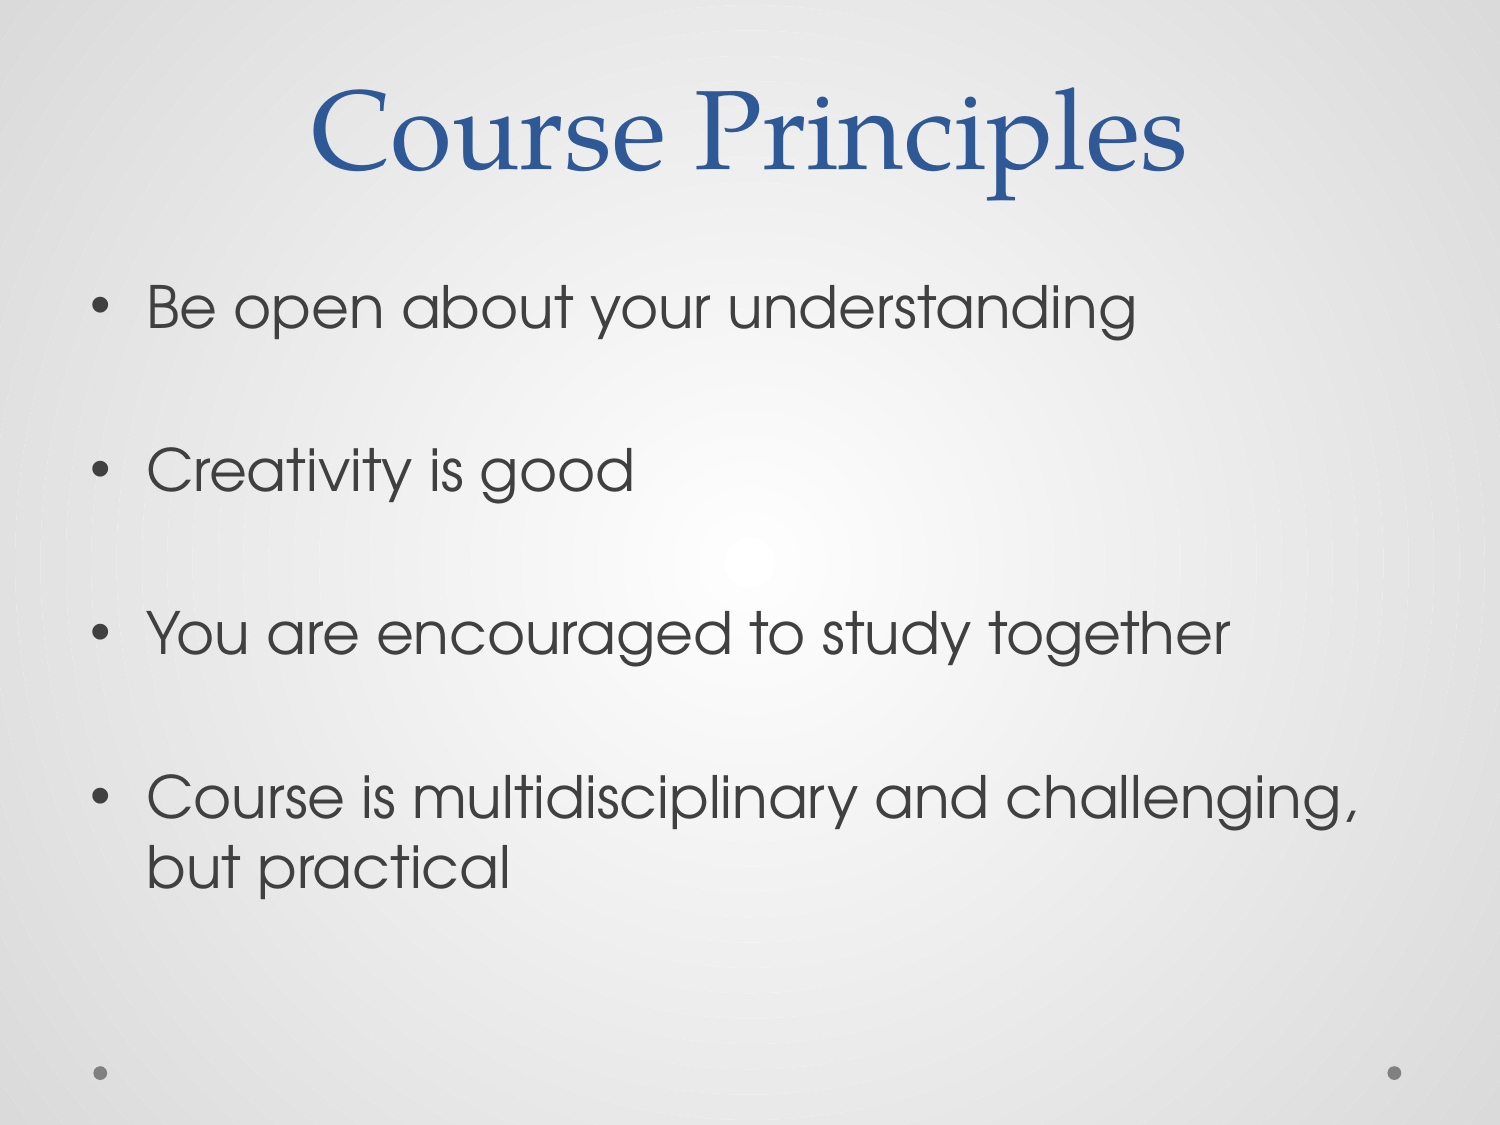

# Course Principles
Be open about your understanding

Creativity is good

You are encouraged to study together

Course is multidisciplinary and challenging, but practical